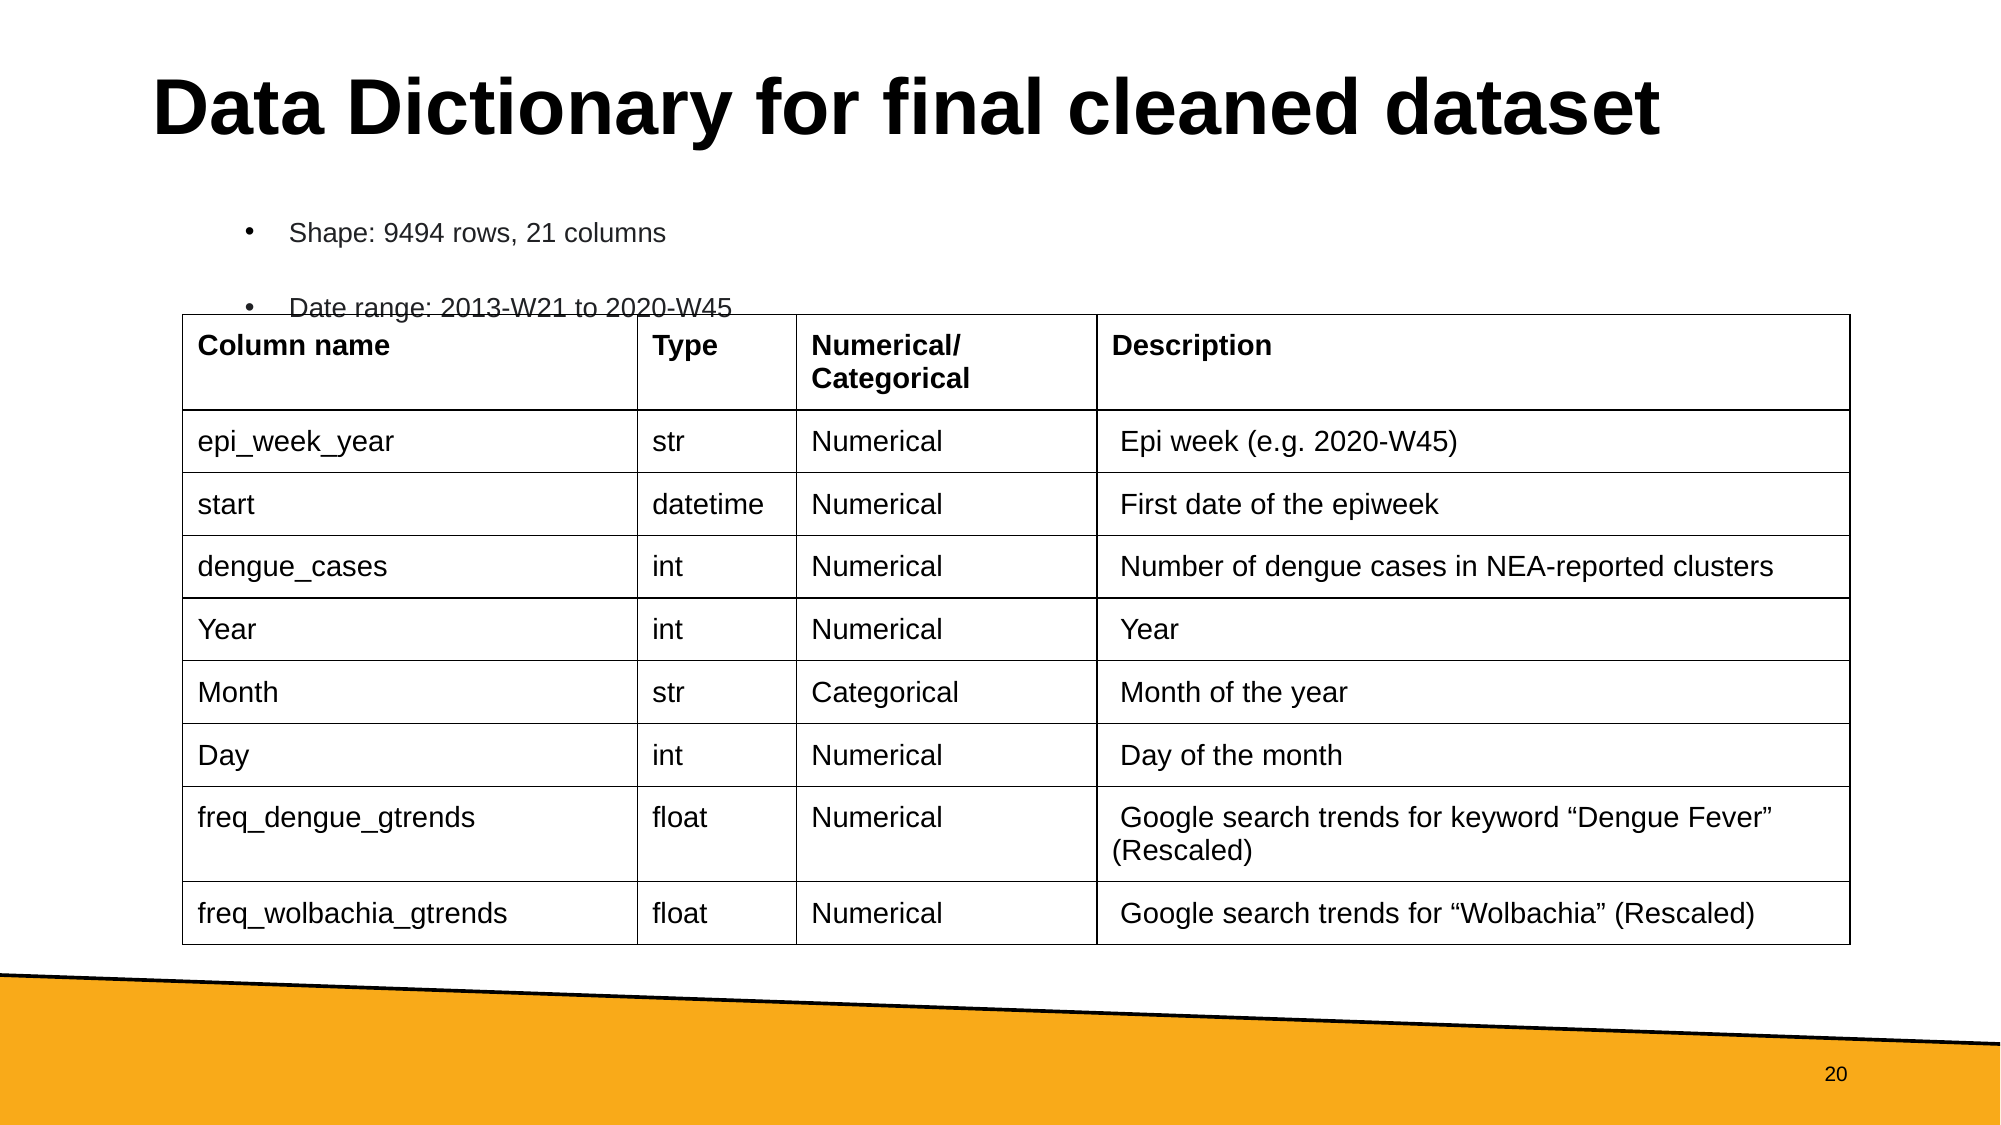

# Data Dictionary for final cleaned dataset
Shape: 9494 rows, 21 columns
Date range: 2013-W21 to 2020-W45
| Column name | Type | Numerical/ Categorical | Description |
| --- | --- | --- | --- |
| epi\_week\_year | str | Numerical | Epi week (e.g. 2020-W45) |
| start | datetime | Numerical | First date of the epiweek |
| dengue\_cases | int | Numerical | Number of dengue cases in NEA-reported clusters |
| Year | int | Numerical | Year |
| Month | str | Categorical | Month of the year |
| Day | int | Numerical | Day of the month |
| freq\_dengue\_gtrends | float | Numerical | Google search trends for keyword “Dengue Fever” (Rescaled) |
| freq\_wolbachia\_gtrends | float | Numerical | Google search trends for “Wolbachia” (Rescaled) |

20